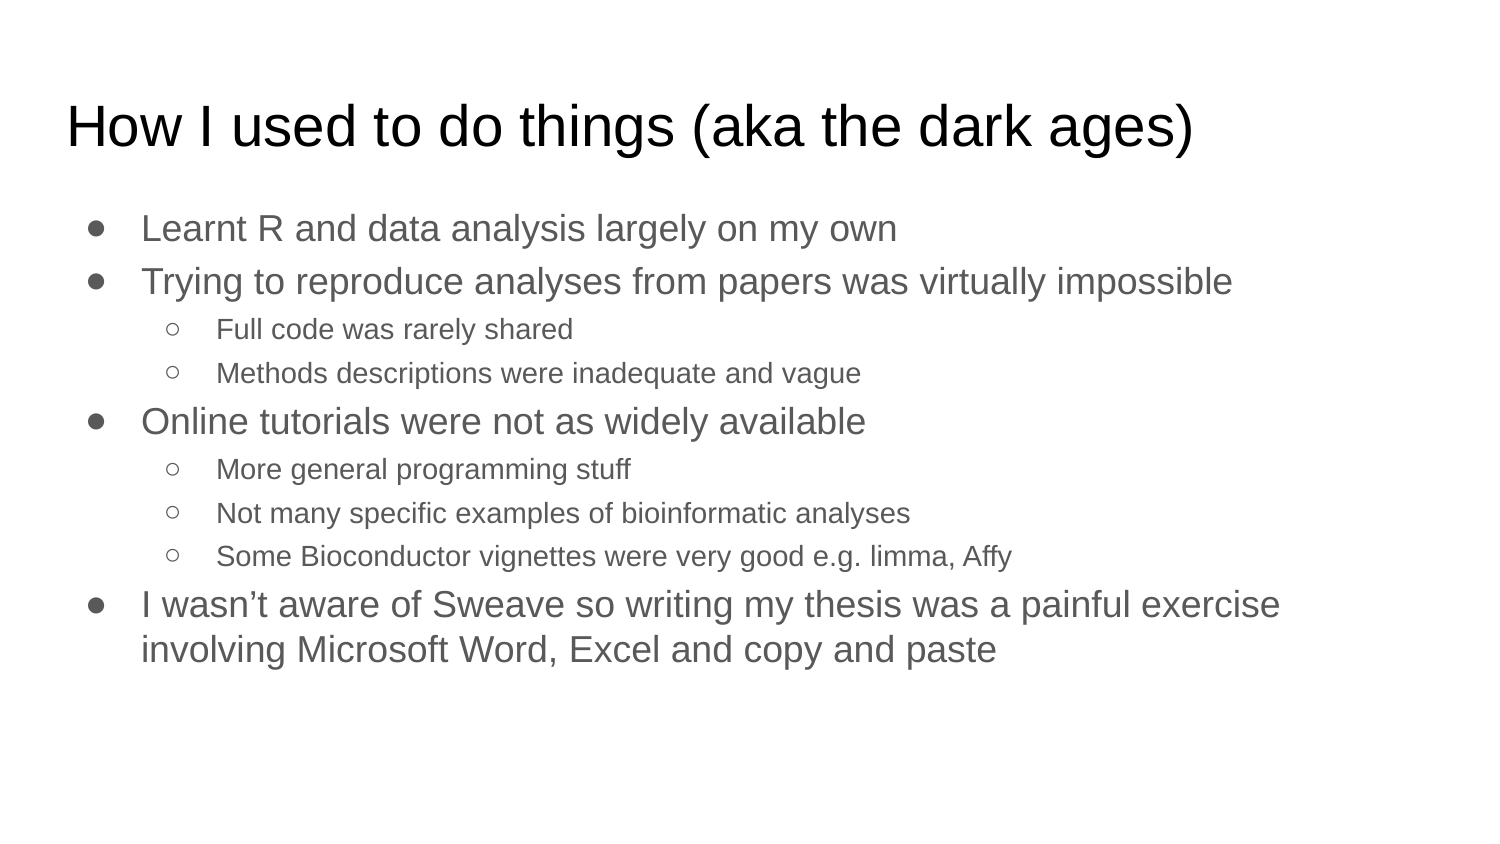

# How I used to do things (aka the dark ages)
Learnt R and data analysis largely on my own
Trying to reproduce analyses from papers was virtually impossible
Full code was rarely shared
Methods descriptions were inadequate and vague
Online tutorials were not as widely available
More general programming stuff
Not many specific examples of bioinformatic analyses
Some Bioconductor vignettes were very good e.g. limma, Affy
I wasn’t aware of Sweave so writing my thesis was a painful exercise involving Microsoft Word, Excel and copy and paste